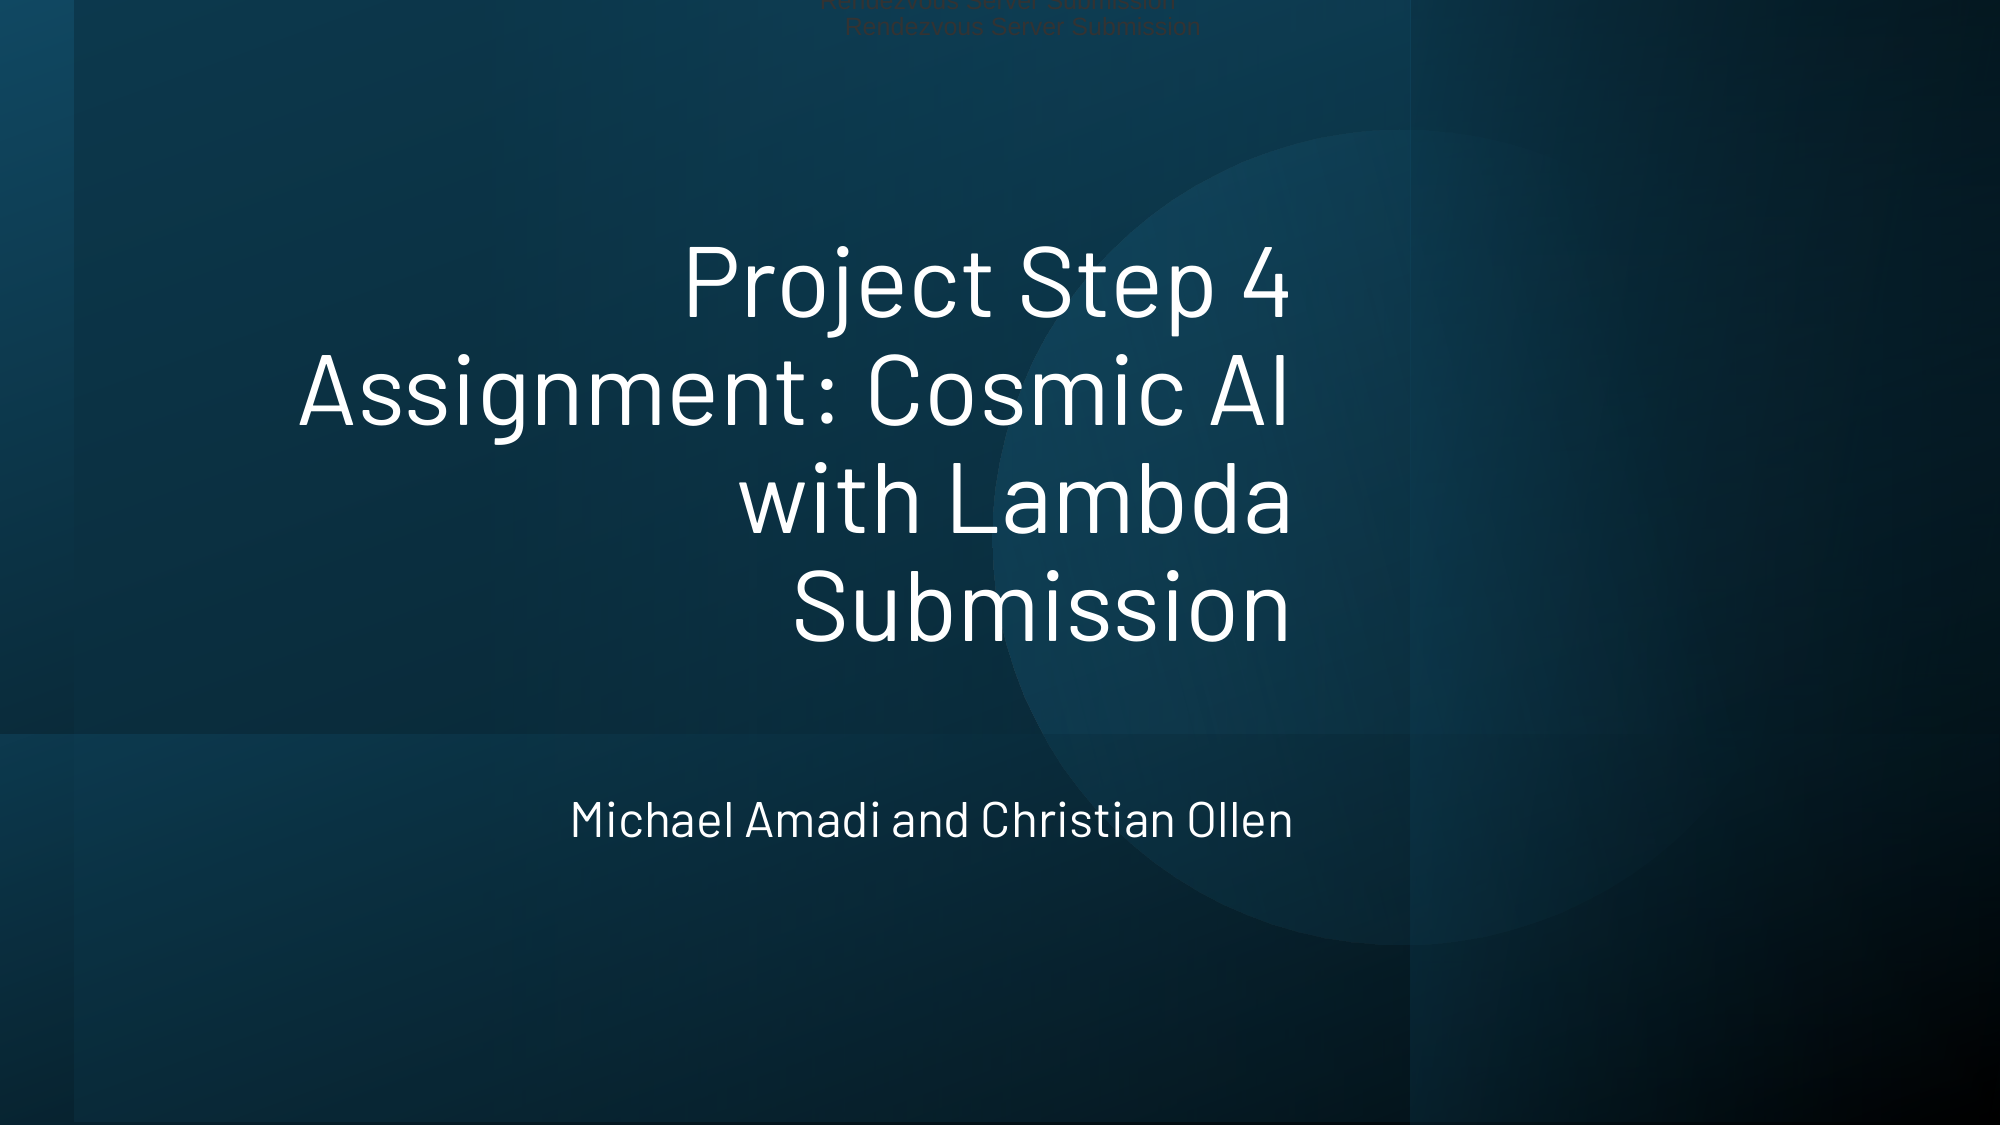

Rendezvous Server Submission

Rendezvous Server Submission

# Project Step 4 Assignment: Cosmic AI with Lambda Submission

Michael Amadi and Christian Ollen